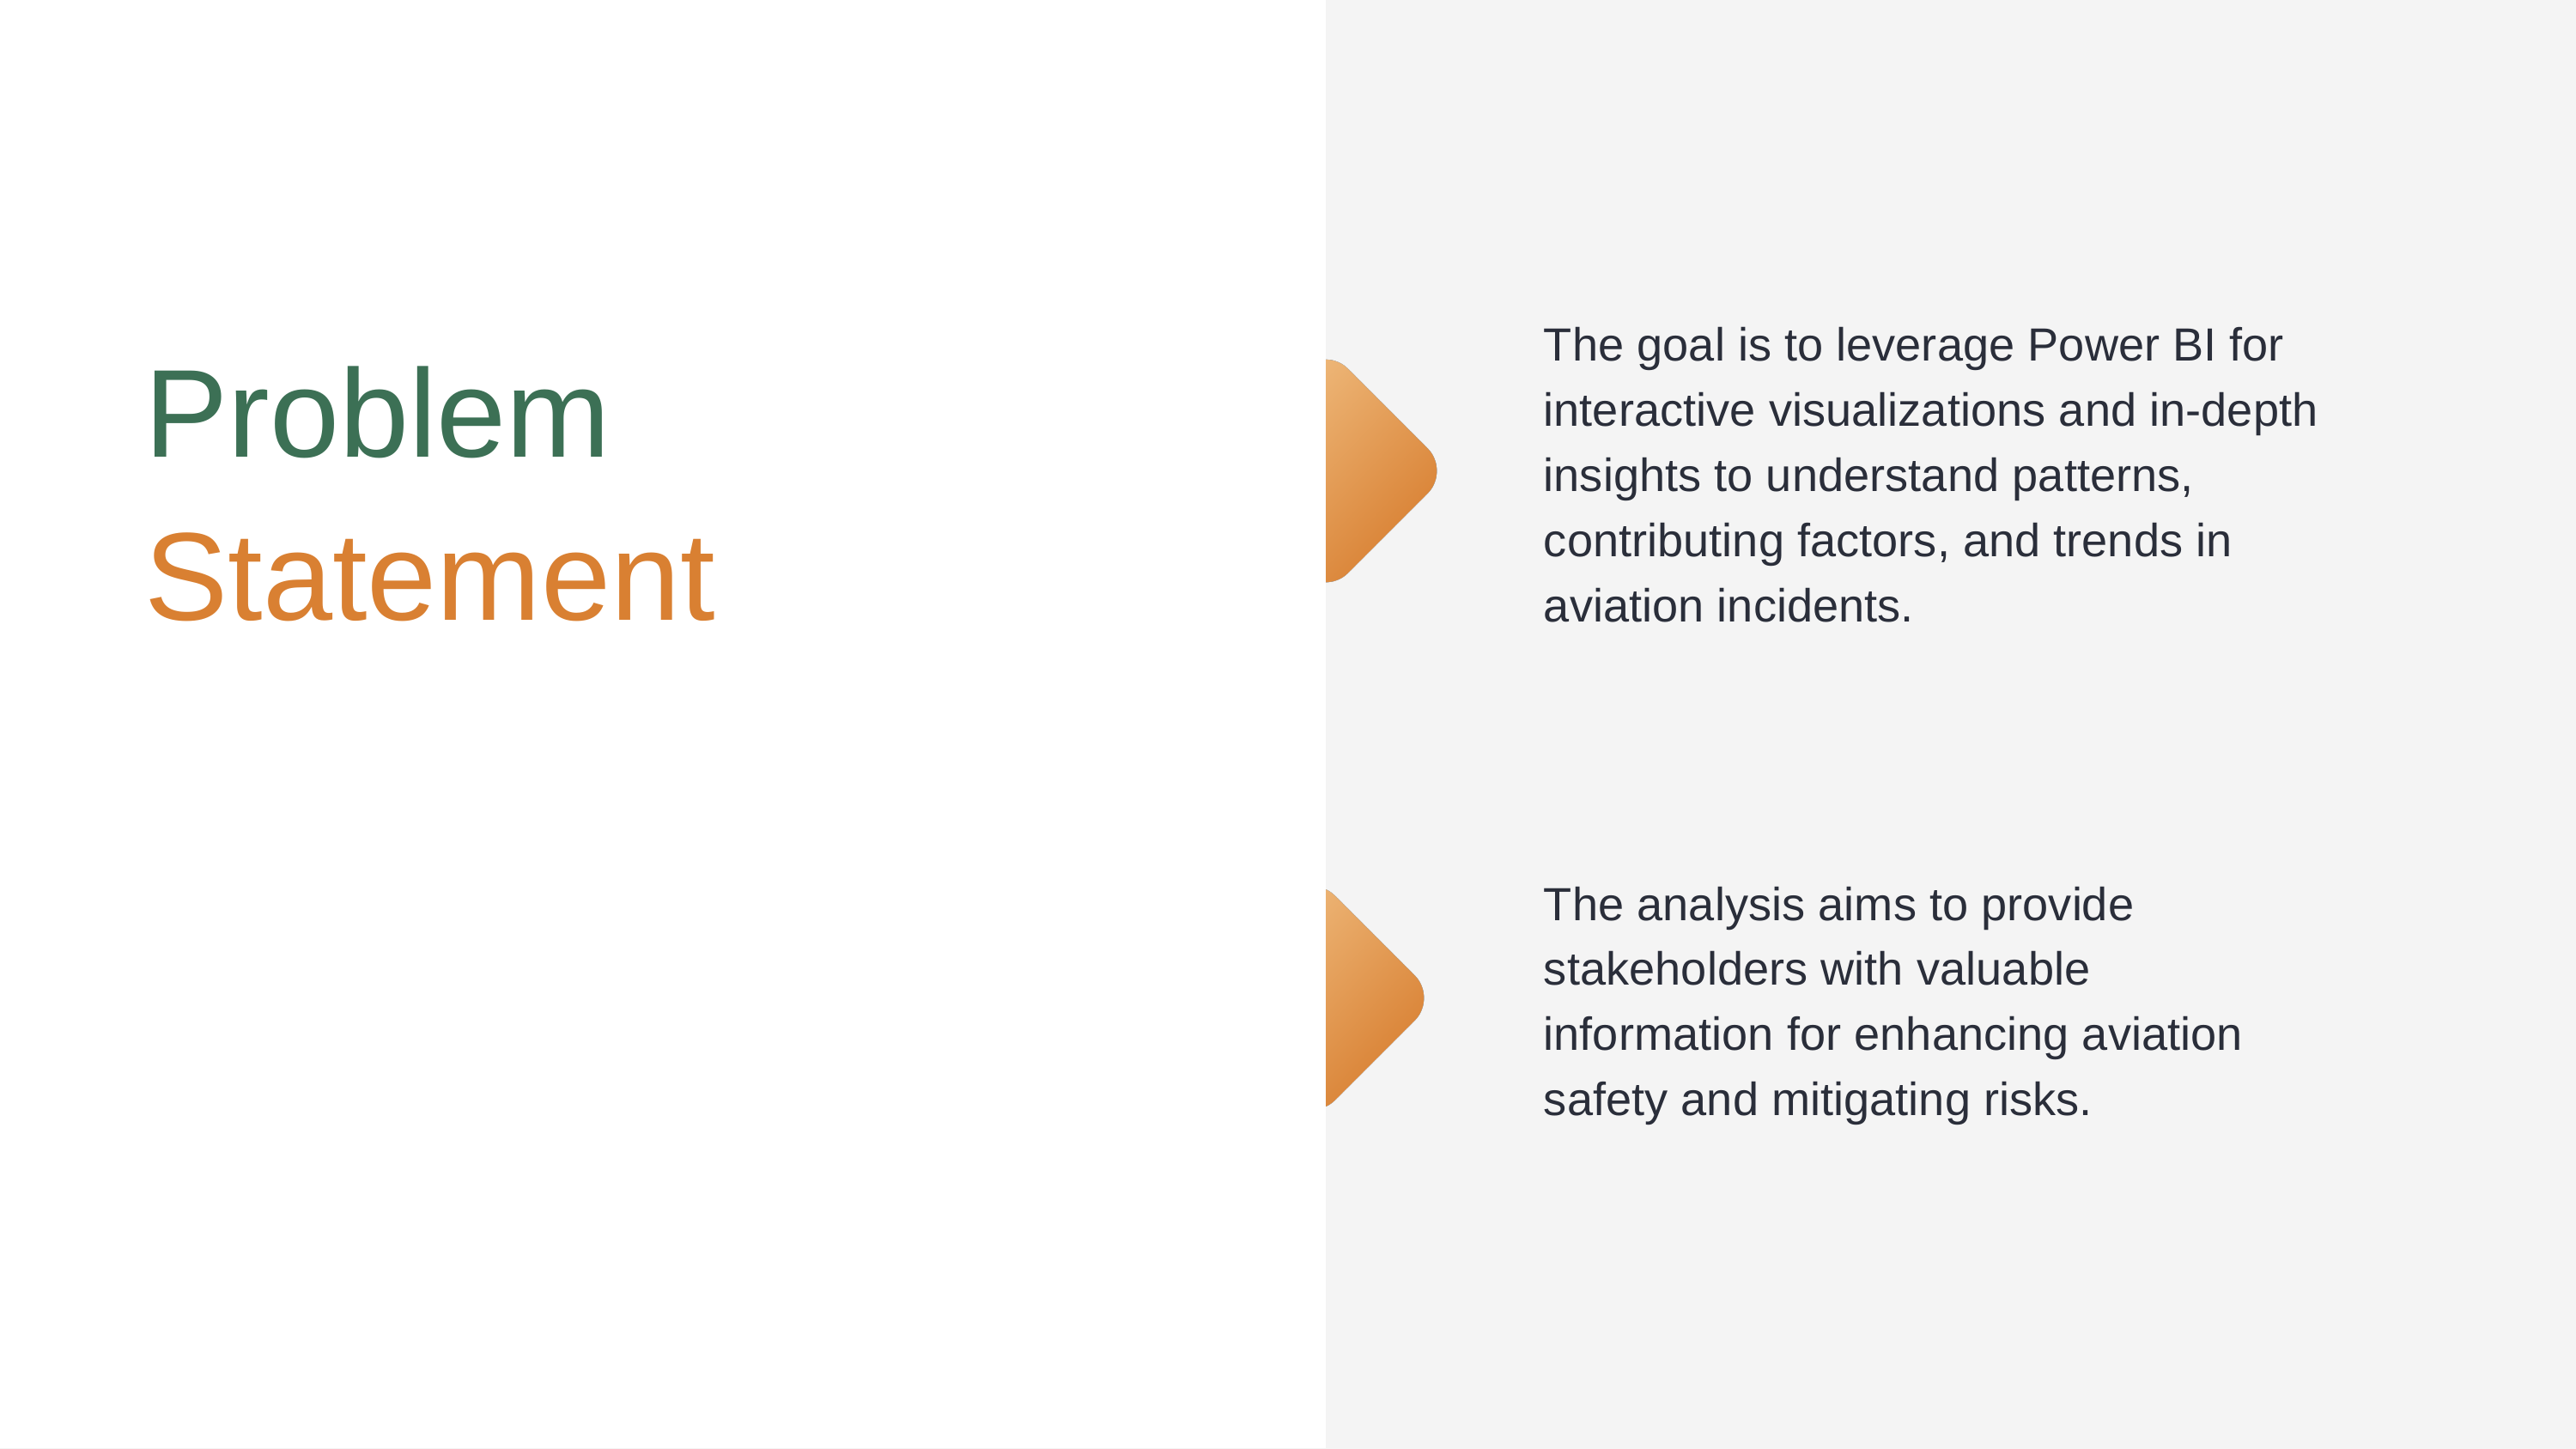

The goal is to leverage Power BI for interactive visualizations and in-depth insights to understand patterns, contributing factors, and trends in aviation incidents.
Problem Statement

The analysis aims to provide stakeholders with valuable information for enhancing aviation safety and mitigating risks.